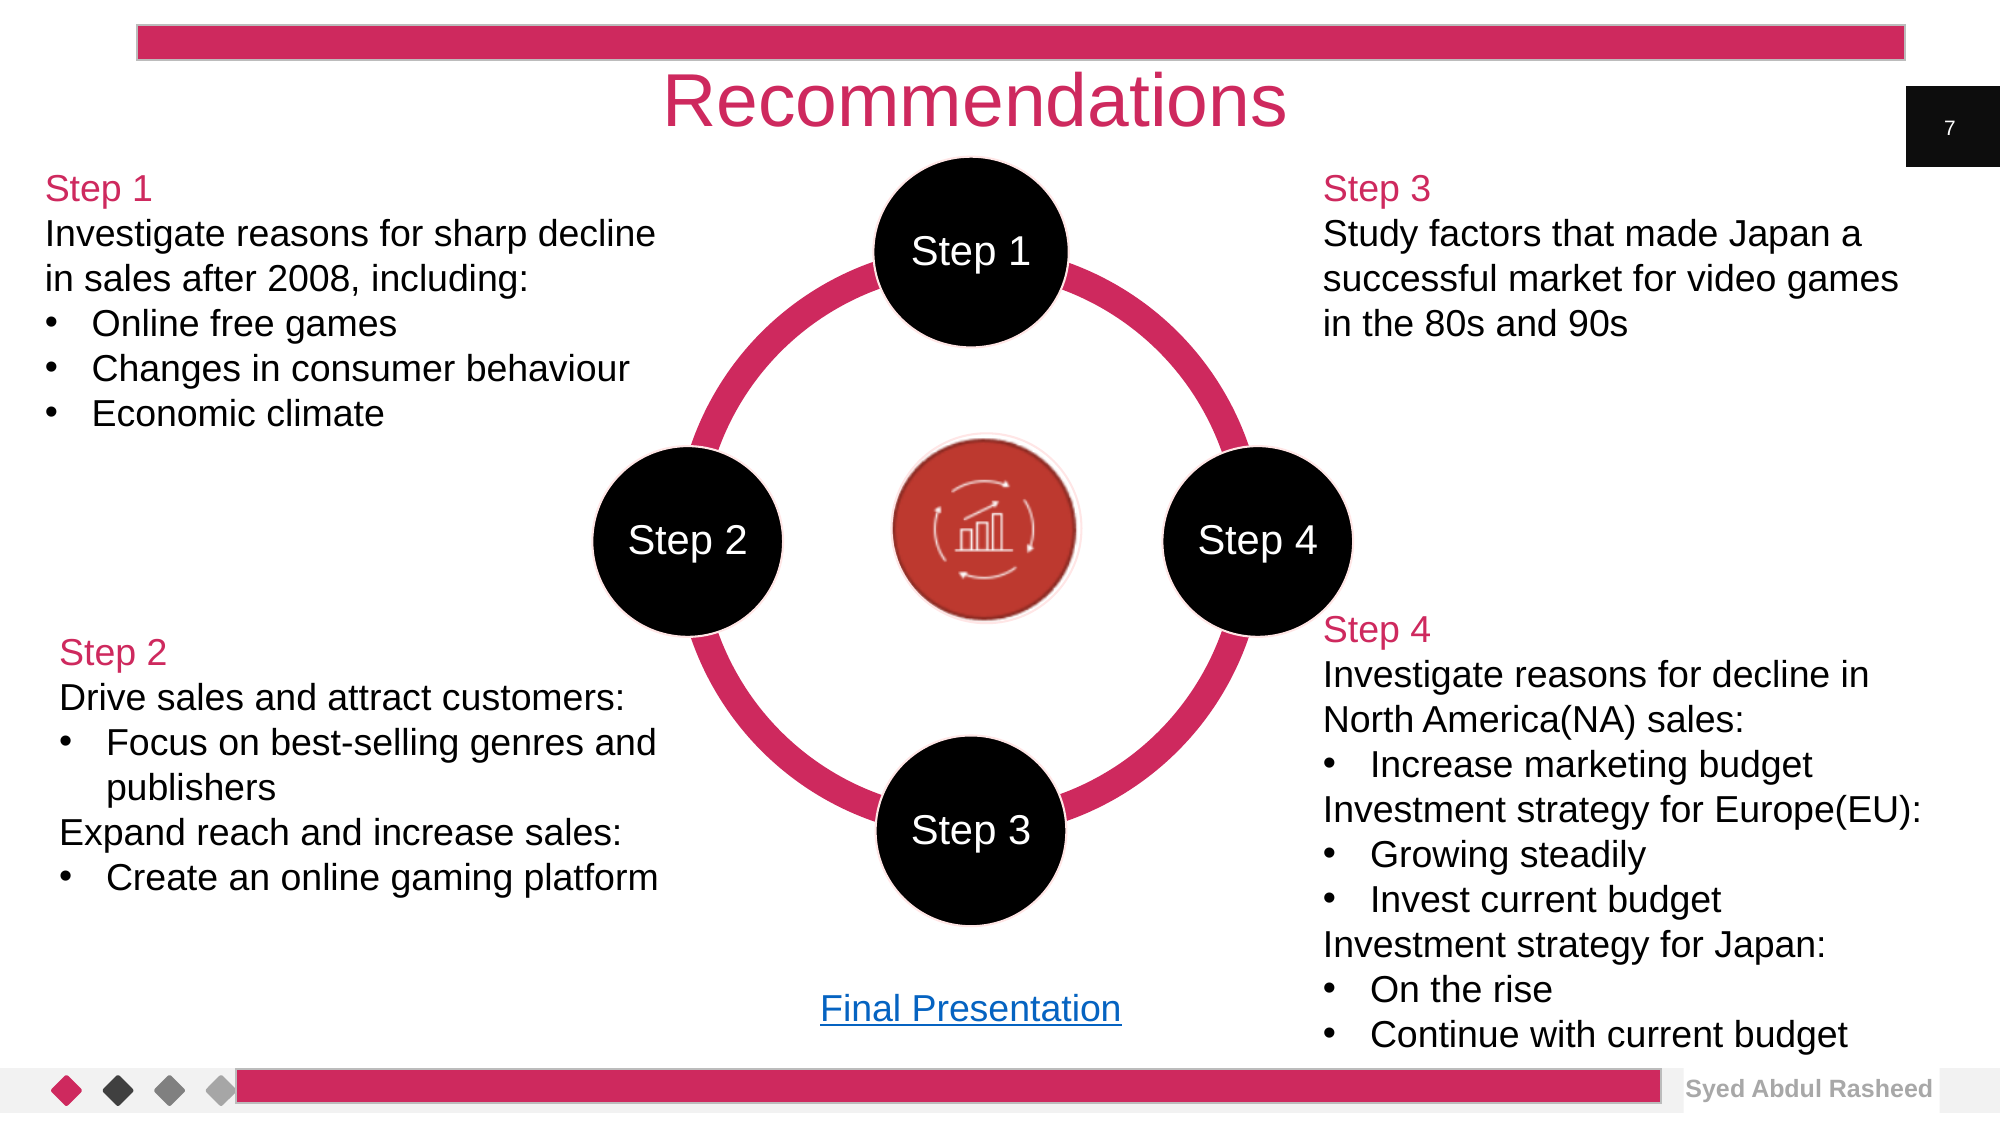

Recommendations
7
Step 1
Investigate reasons for sharp decline in sales after 2008, including:
Online free games
Changes in consumer behaviour
Economic climate
Step 3
Study factors that made Japan a successful market for video games in the 80s and 90s
Step 1

Step 2
Step 4
Step 3
Step 4
Investigate reasons for decline in North America(NA) sales:
Increase marketing budget
Investment strategy for Europe(EU):
Growing steadily
Invest current budget
Investment strategy for Japan:
On the rise
Continue with current budget
Step 2
Drive sales and attract customers:
Focus on best-selling genres and publishers
Expand reach and increase sales:
Create an online gaming platform
Final Presentation
Syed Abdul Rasheed